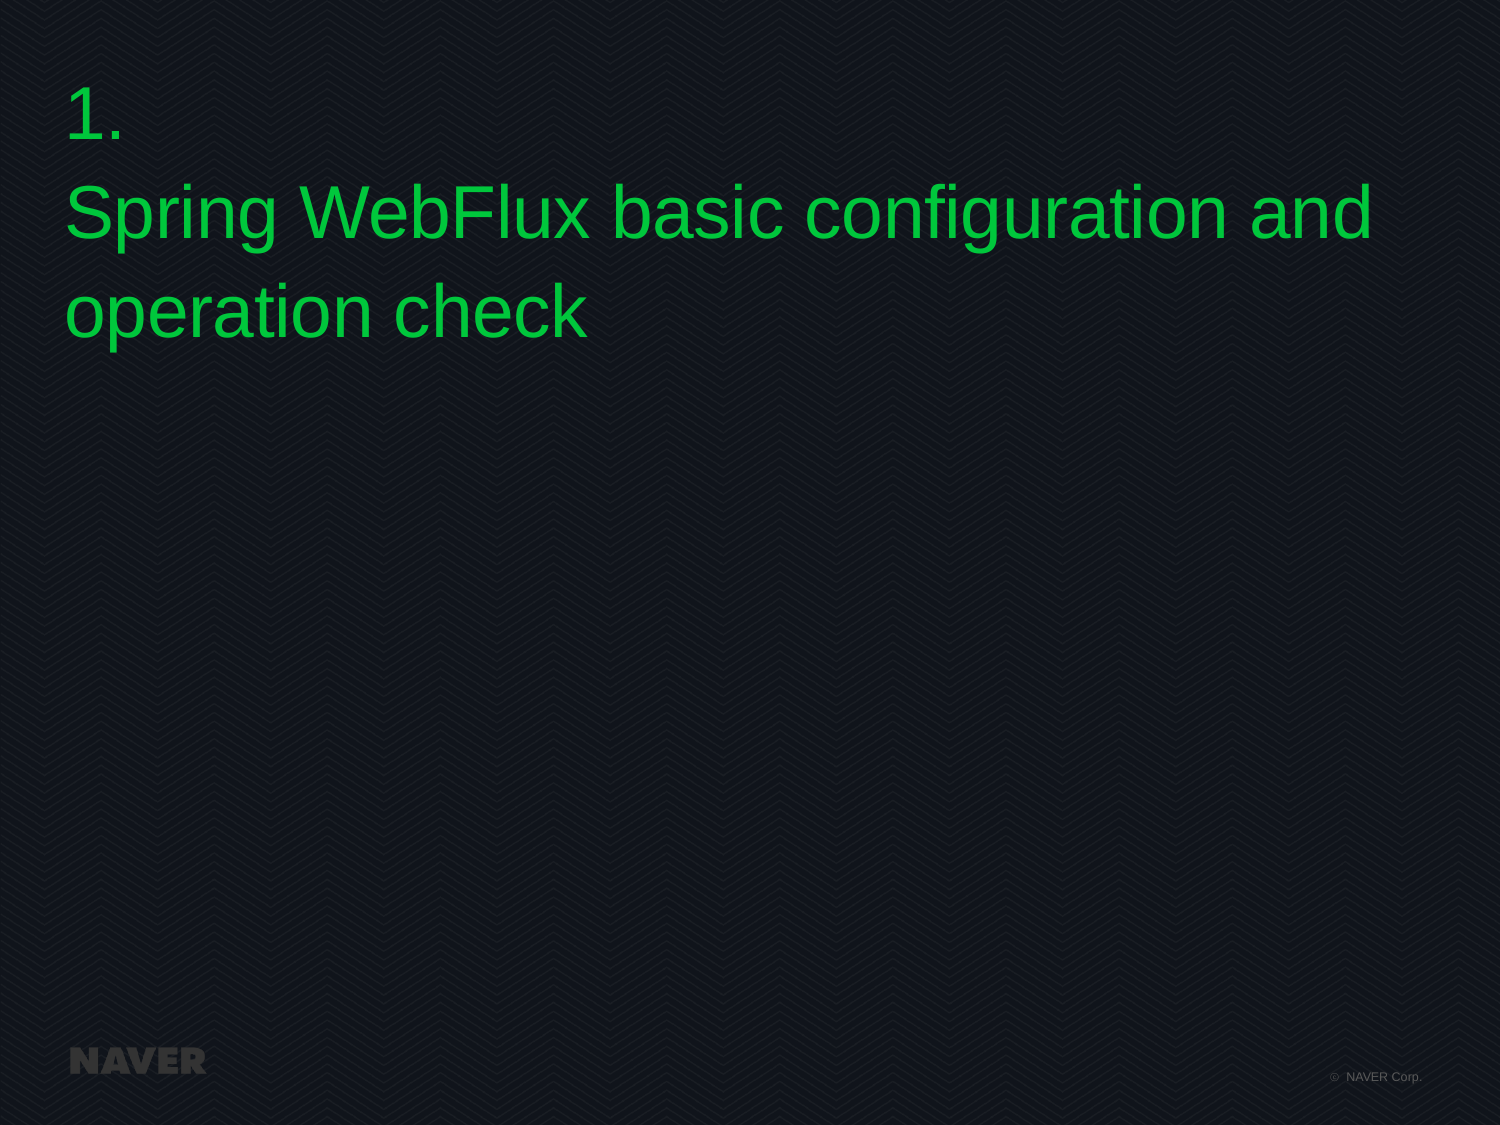

# 1. Spring WebFlux basic configuration and operation check